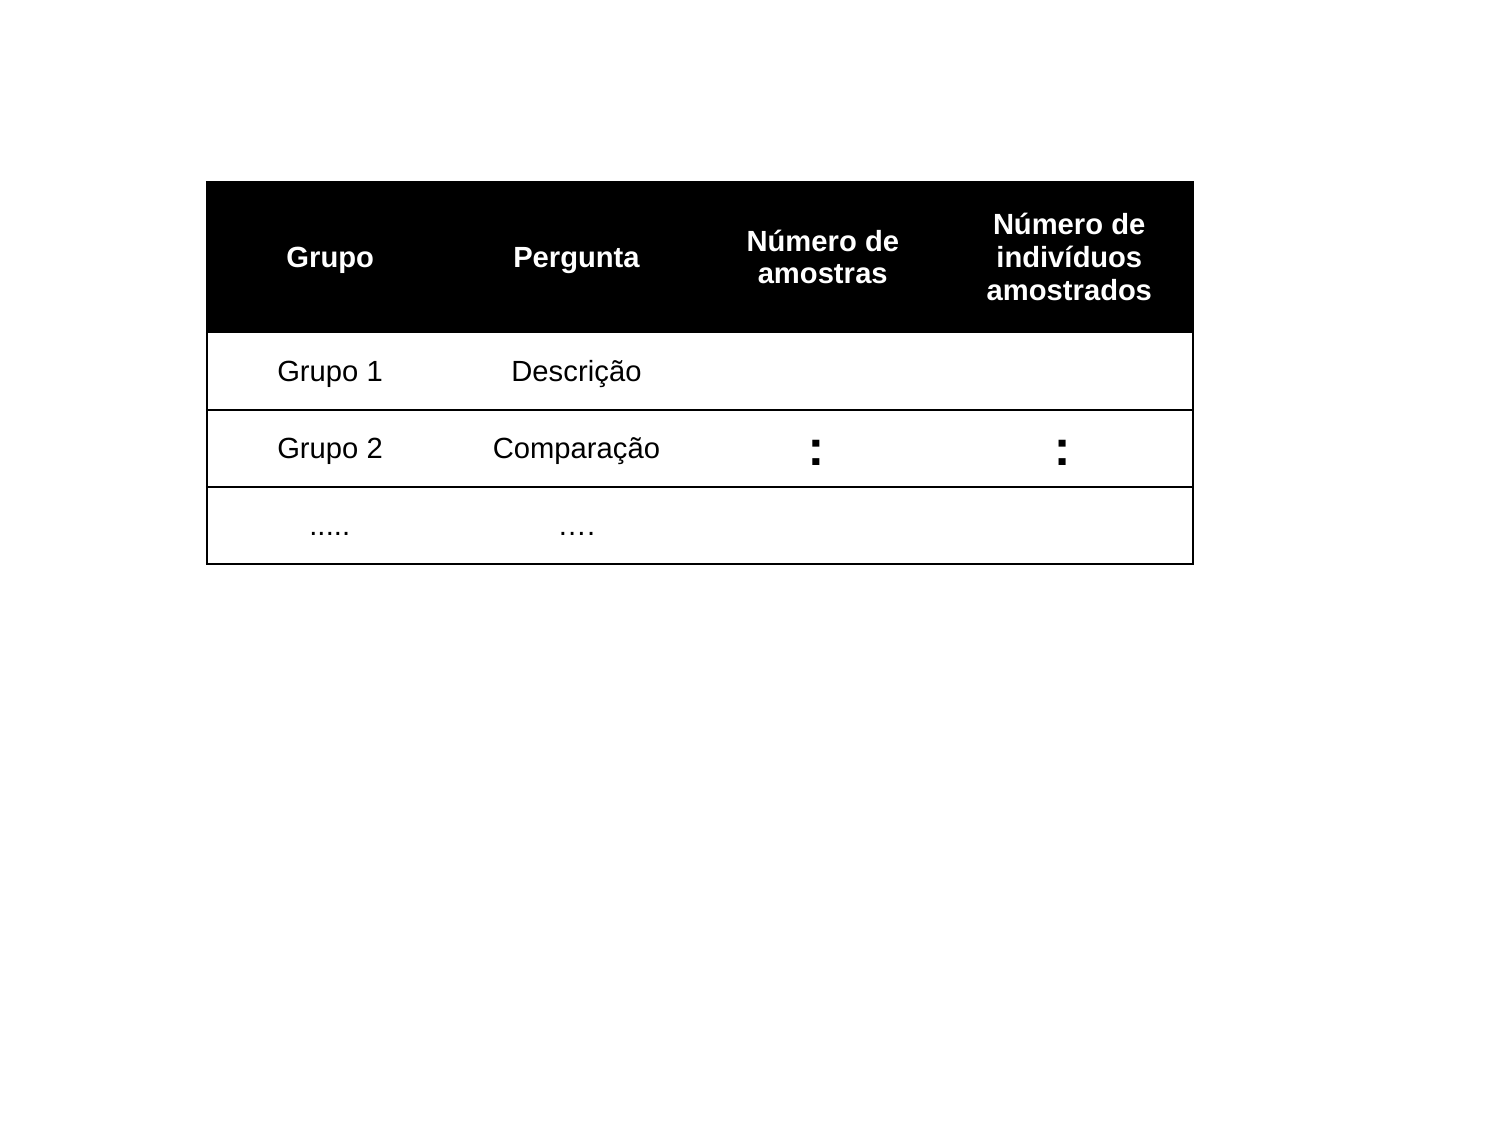

| Grupo | Pergunta | Número de amostras | Número de indivíduos amostrados |
| --- | --- | --- | --- |
| Grupo 1 | Descrição |  |  |
| Grupo 2 | Comparação | : | : |
| ..... | …. |  |  |